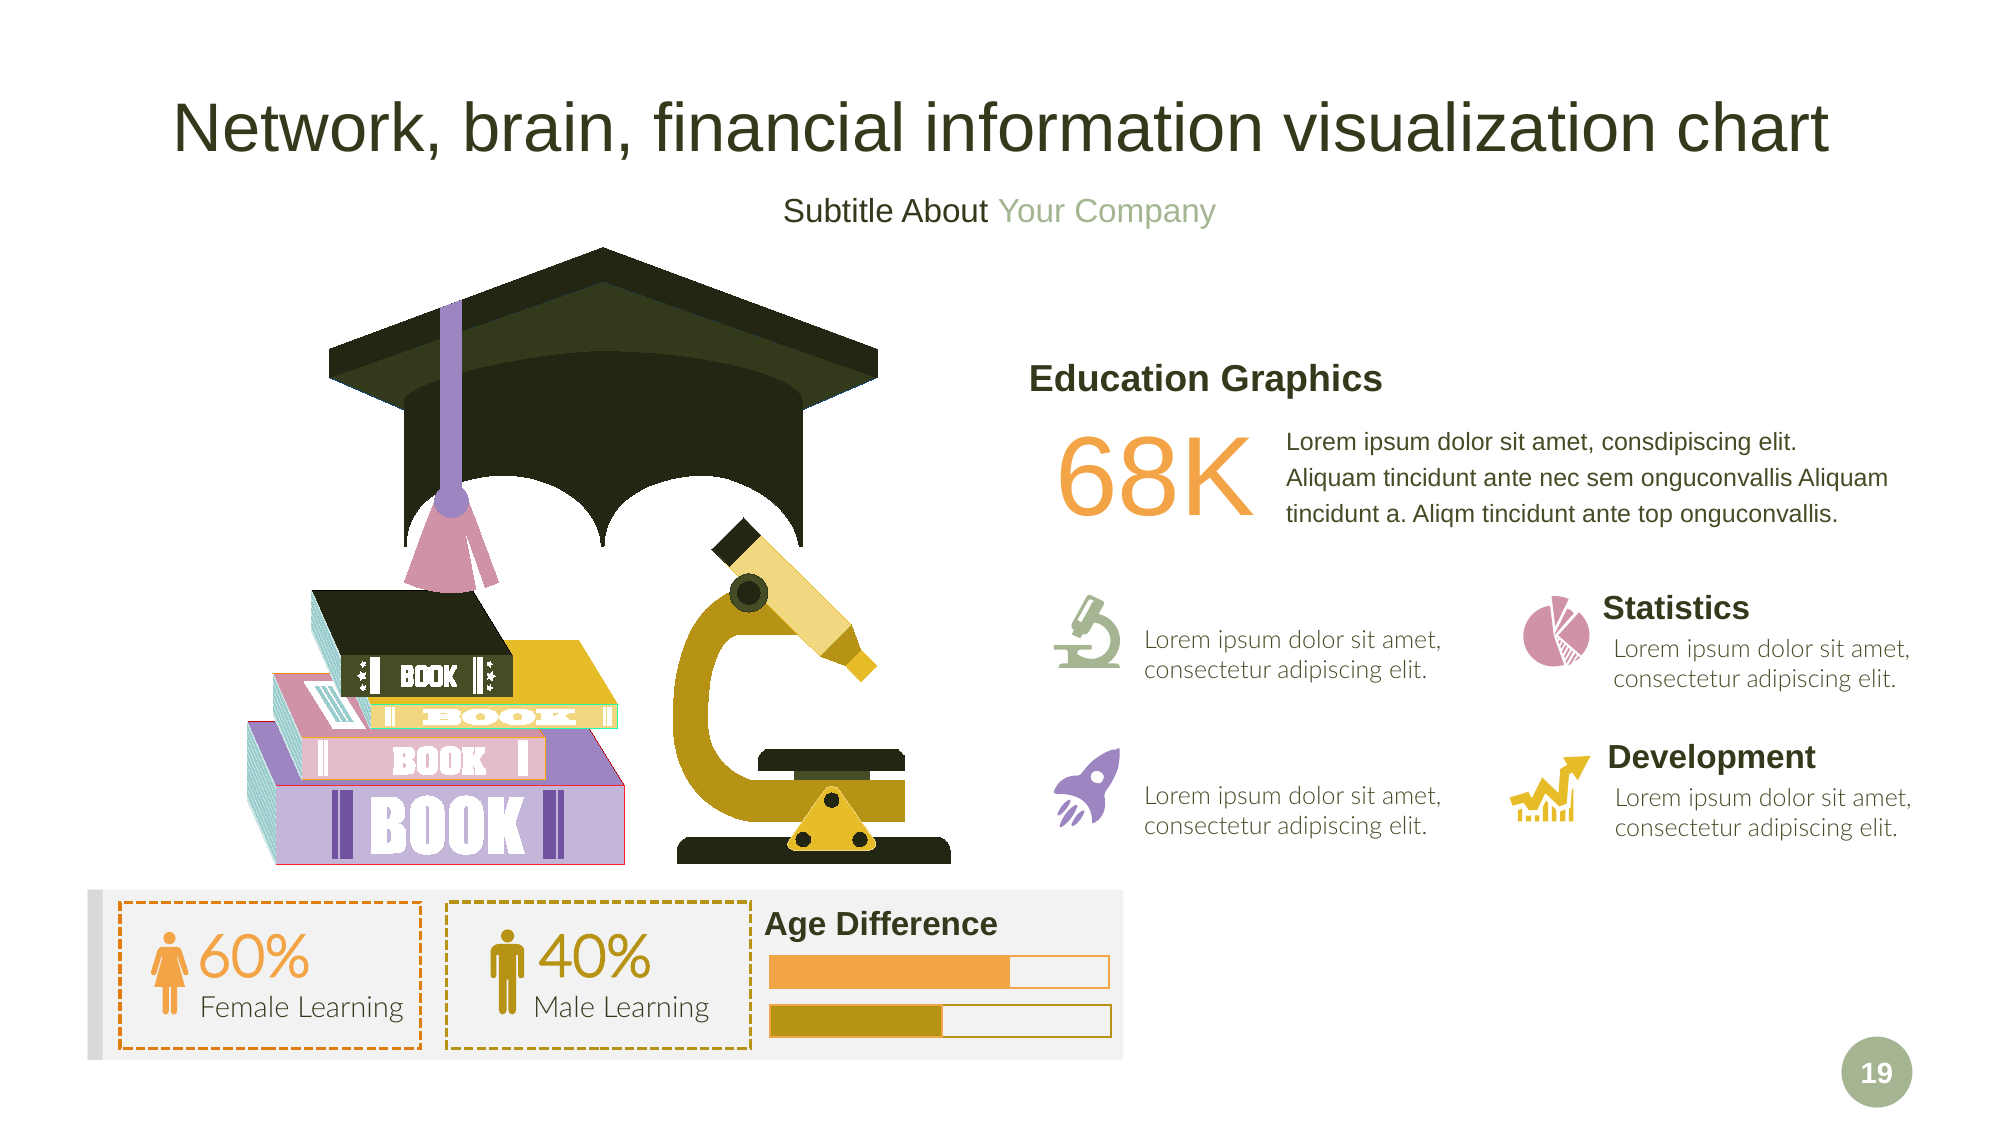

# Network, brain, financial information visualization chart

Education Graphics
68K
Lorem ipsum dolor sit amet, consdipiscing elit. Aliquam tincidunt ante nec sem onguconvallis Aliquam tincidunt a. Aliqm tincidunt ante top onguconvallis.
Statistics

Lorem ipsum dolor sit amet, consectetur adipiscing elit.
Lorem ipsum dolor sit amet, consectetur adipiscing elit.
Development

Lorem ipsum dolor sit amet, consectetur adipiscing elit.
Lorem ipsum dolor sit amet, consectetur adipiscing elit.

Age Difference

40%

Male Learning

60%

Female Learning